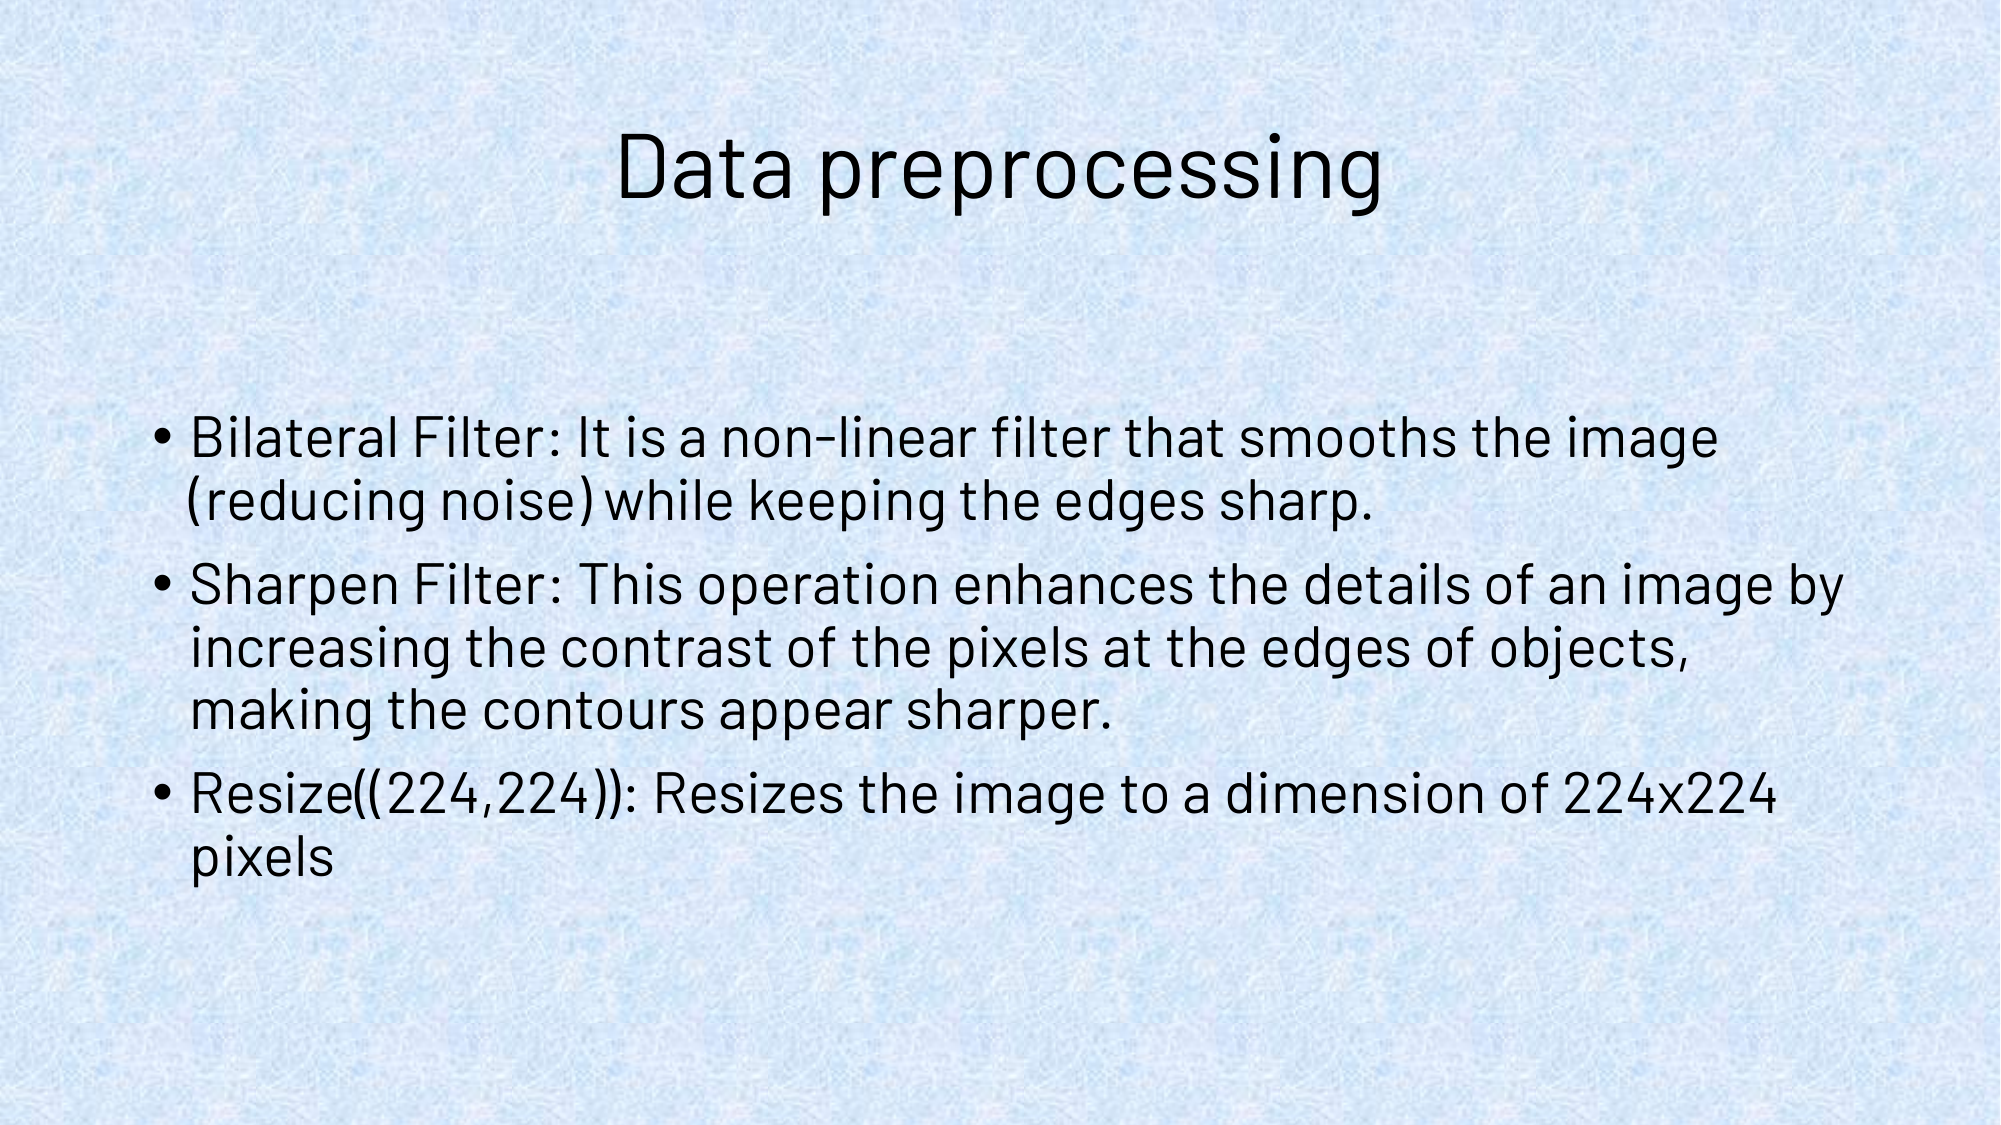

# Data preprocessing
Bilateral Filter: It is a non-linear filter that smooths the image (reducing noise) while keeping the edges sharp.
Sharpen Filter: This operation enhances the details of an image by increasing the contrast of the pixels at the edges of objects, making the contours appear sharper.
Resize((224,224)): Resizes the image to a dimension of 224x224 pixels